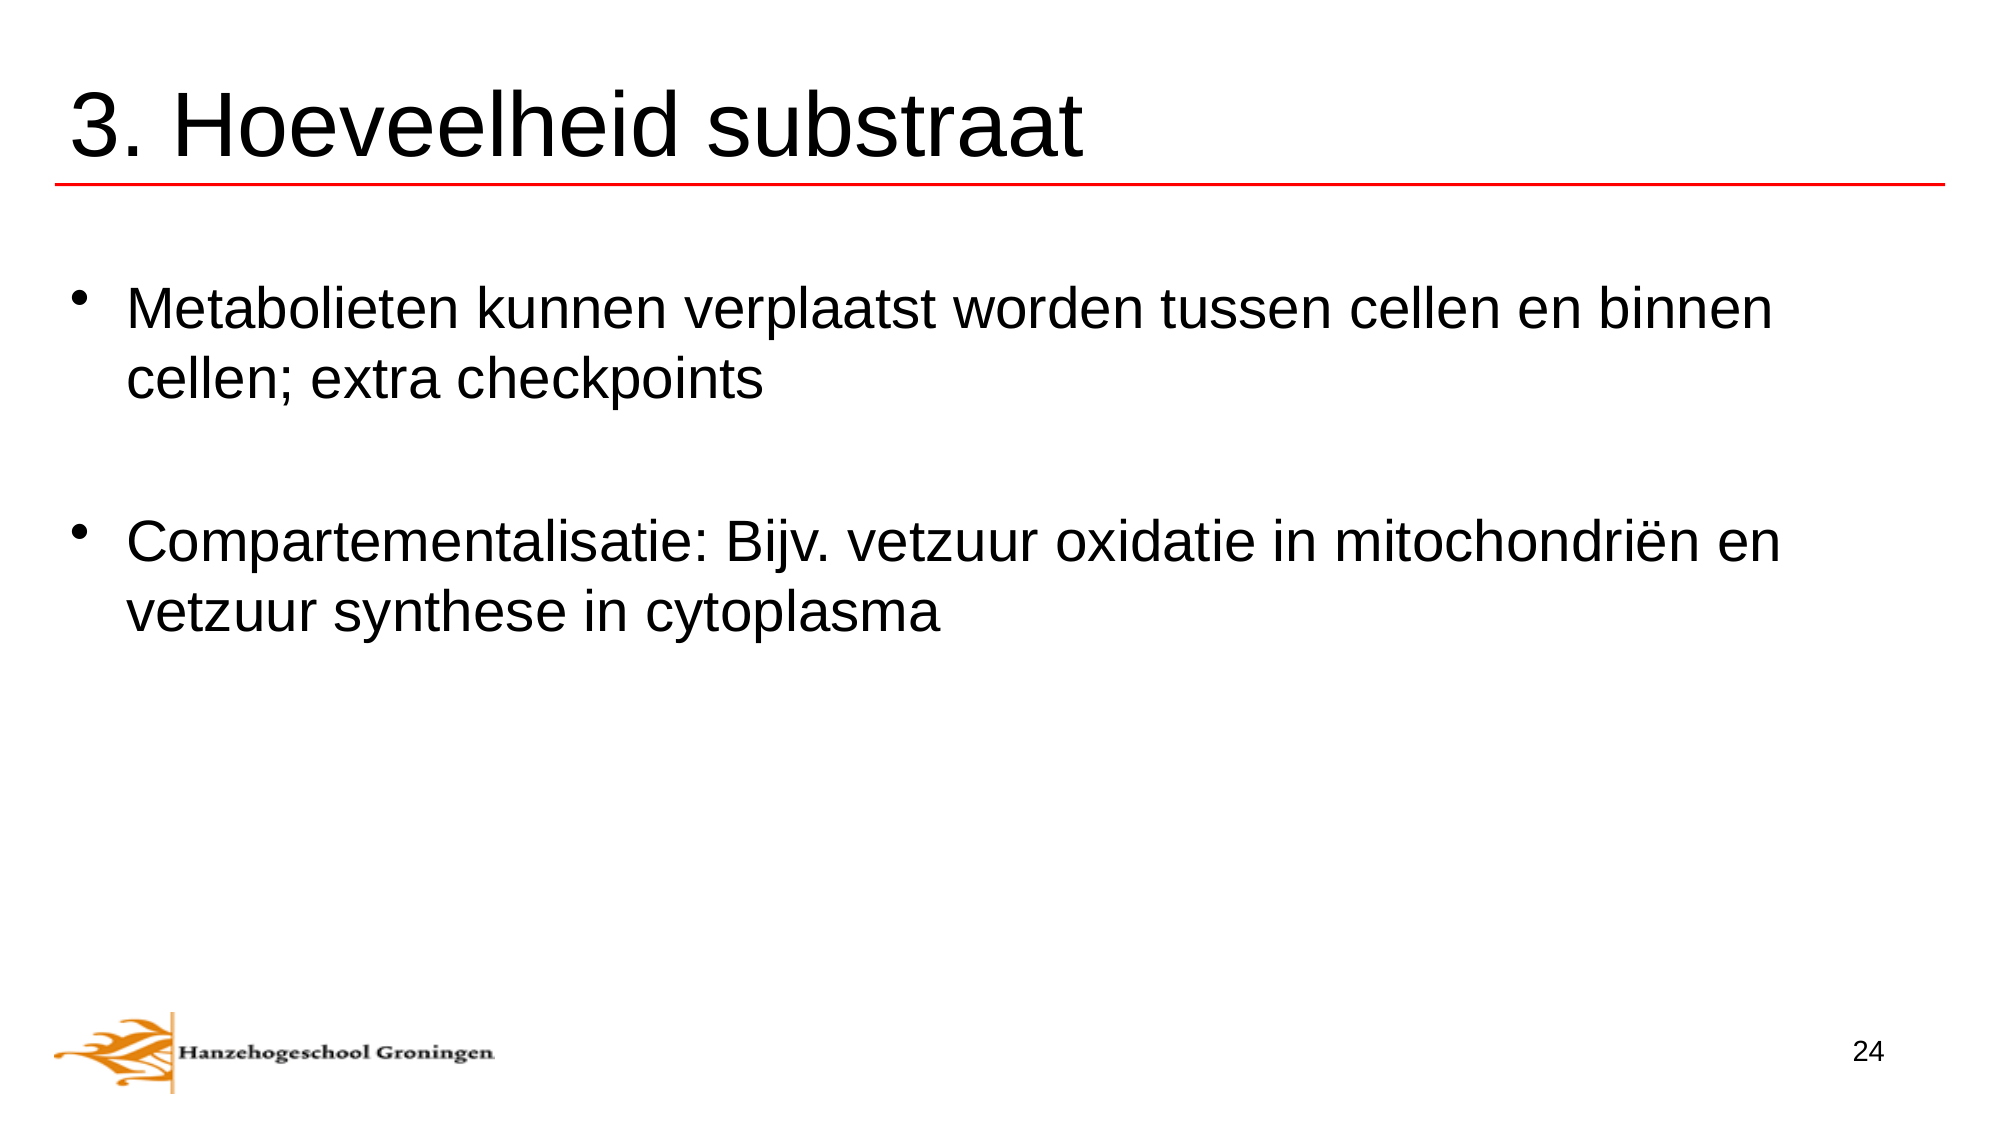

# 3. Hoeveelheid substraat
Metabolieten kunnen verplaatst worden tussen cellen en binnen cellen; extra checkpoints

Compartementalisatie: Bijv. vetzuur oxidatie in mitochondriën en vetzuur synthese in cytoplasma
24